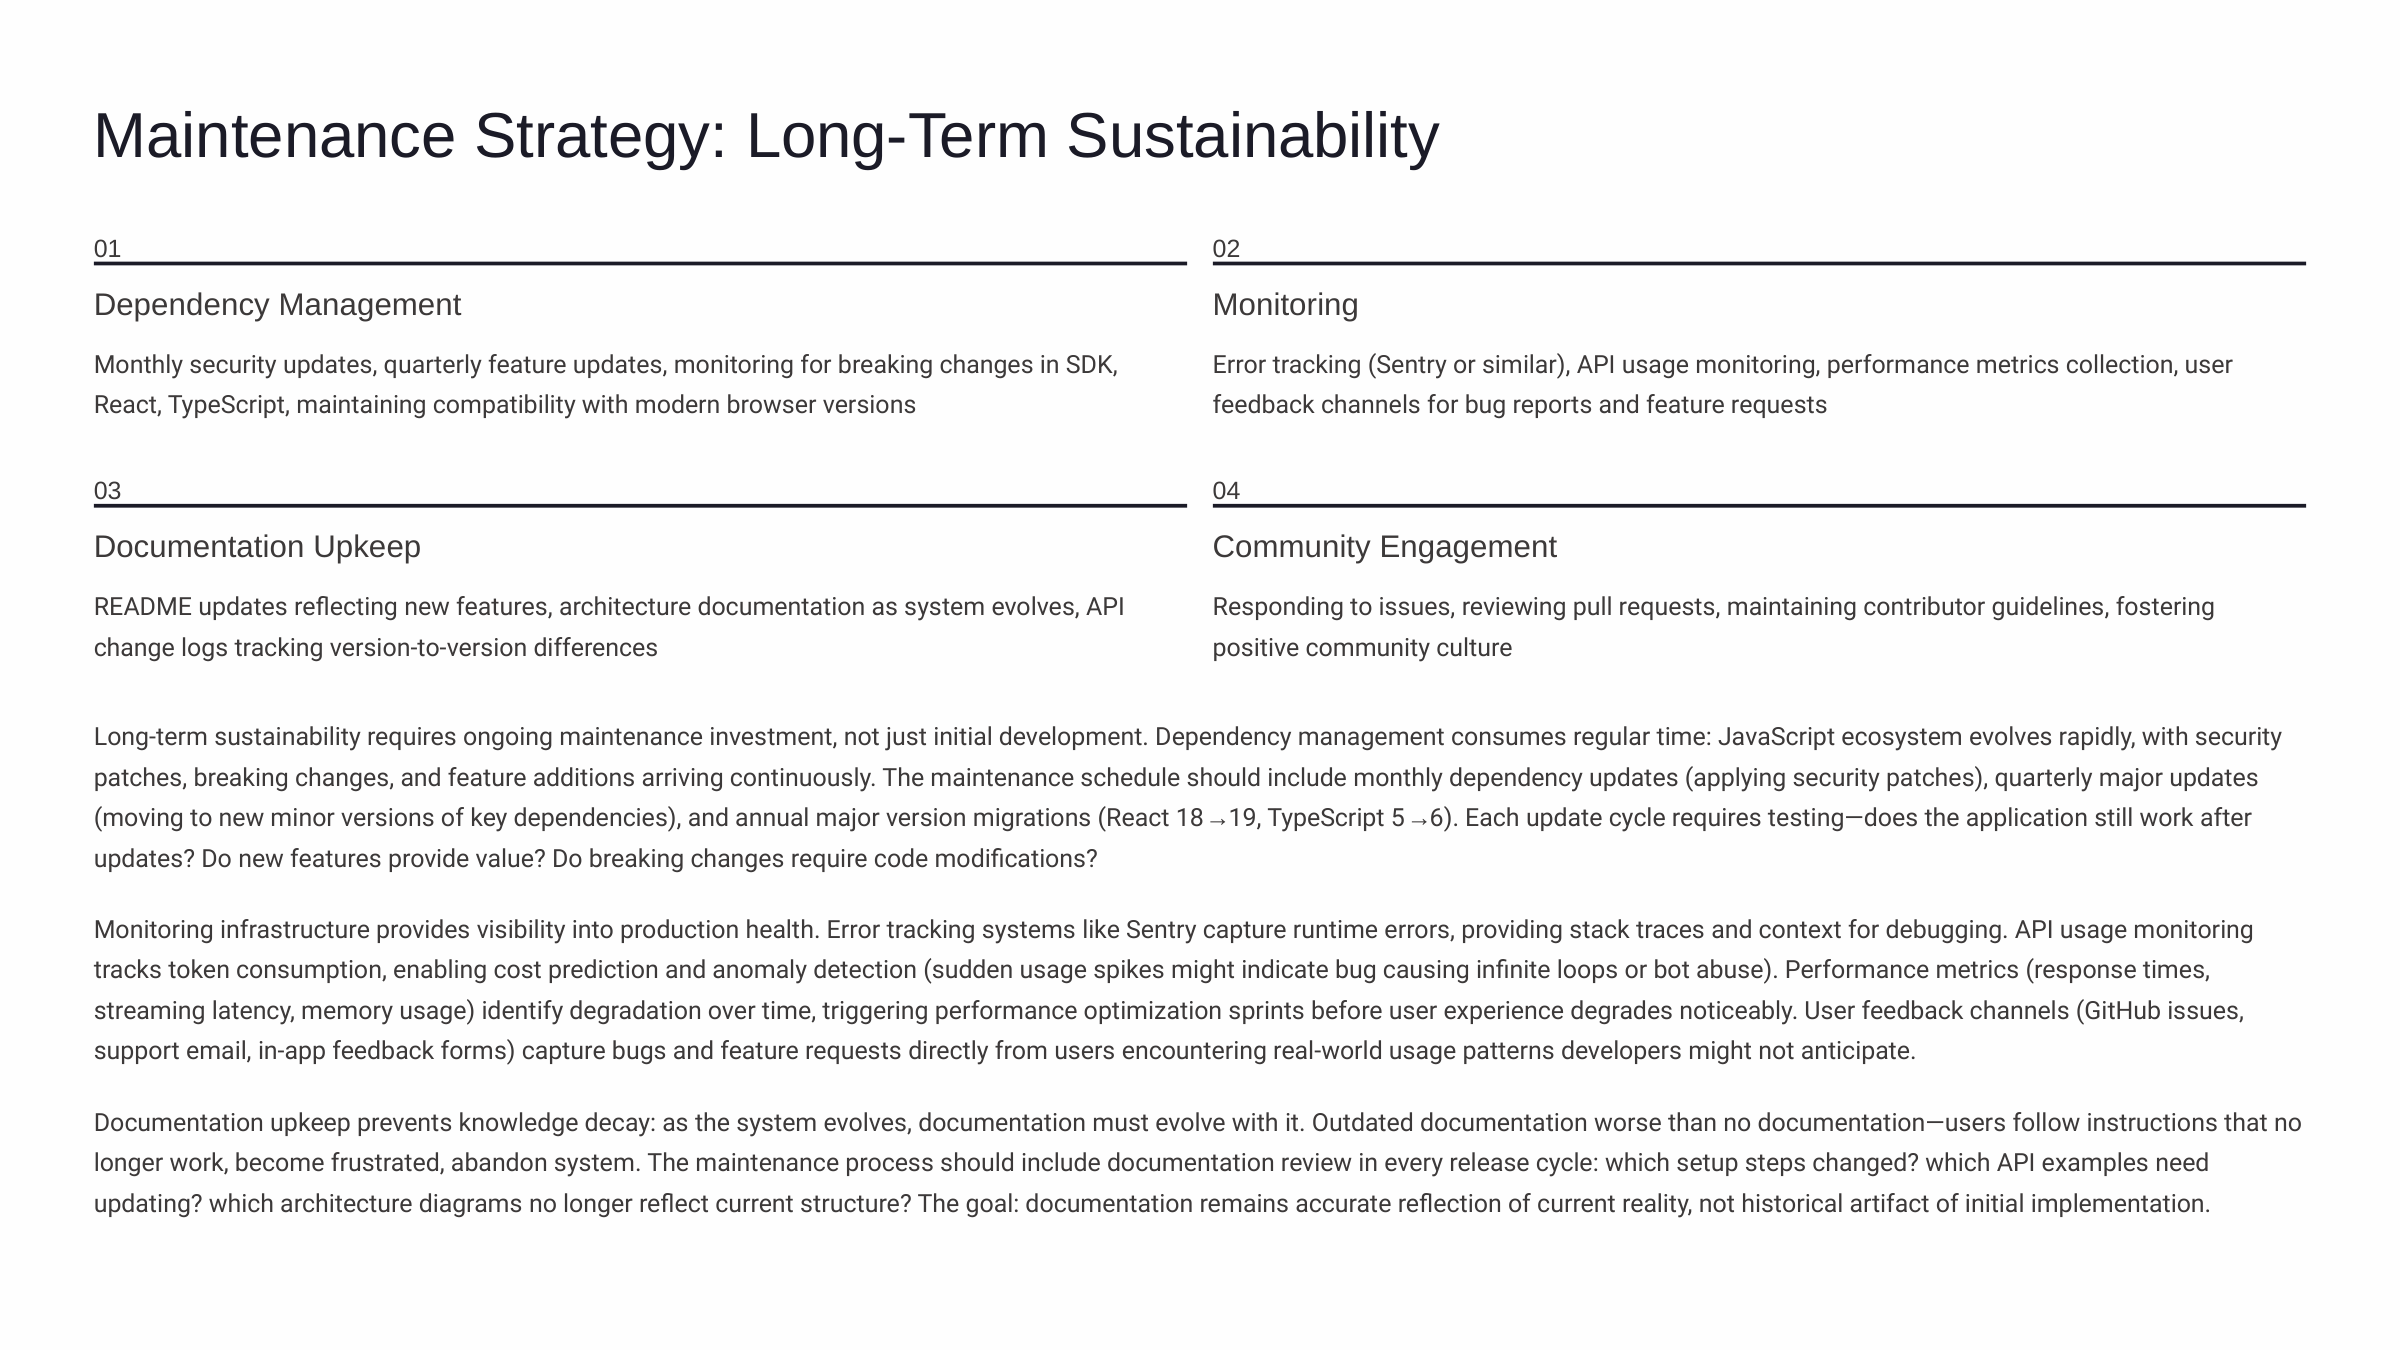

Maintenance Strategy: Long-Term Sustainability
01
02

Dependency Management
Monitoring
Monthly security updates, quarterly feature updates, monitoring for breaking changes in SDK, React, TypeScript, maintaining compatibility with modern browser versions
Error tracking (Sentry or similar), API usage monitoring, performance metrics collection, user feedback channels for bug reports and feature requests
03
04

Documentation Upkeep
Community Engagement
README updates reflecting new features, architecture documentation as system evolves, API change logs tracking version-to-version differences
Responding to issues, reviewing pull requests, maintaining contributor guidelines, fostering positive community culture
Long-term sustainability requires ongoing maintenance investment, not just initial development. Dependency management consumes regular time: JavaScript ecosystem evolves rapidly, with security patches, breaking changes, and feature additions arriving continuously. The maintenance schedule should include monthly dependency updates (applying security patches), quarterly major updates (moving to new minor versions of key dependencies), and annual major version migrations (React 18→19, TypeScript 5→6). Each update cycle requires testing—does the application still work after updates? Do new features provide value? Do breaking changes require code modifications?
Monitoring infrastructure provides visibility into production health. Error tracking systems like Sentry capture runtime errors, providing stack traces and context for debugging. API usage monitoring tracks token consumption, enabling cost prediction and anomaly detection (sudden usage spikes might indicate bug causing infinite loops or bot abuse). Performance metrics (response times, streaming latency, memory usage) identify degradation over time, triggering performance optimization sprints before user experience degrades noticeably. User feedback channels (GitHub issues, support email, in-app feedback forms) capture bugs and feature requests directly from users encountering real-world usage patterns developers might not anticipate.
Documentation upkeep prevents knowledge decay: as the system evolves, documentation must evolve with it. Outdated documentation worse than no documentation—users follow instructions that no longer work, become frustrated, abandon system. The maintenance process should include documentation review in every release cycle: which setup steps changed? which API examples need updating? which architecture diagrams no longer reflect current structure? The goal: documentation remains accurate reflection of current reality, not historical artifact of initial implementation.